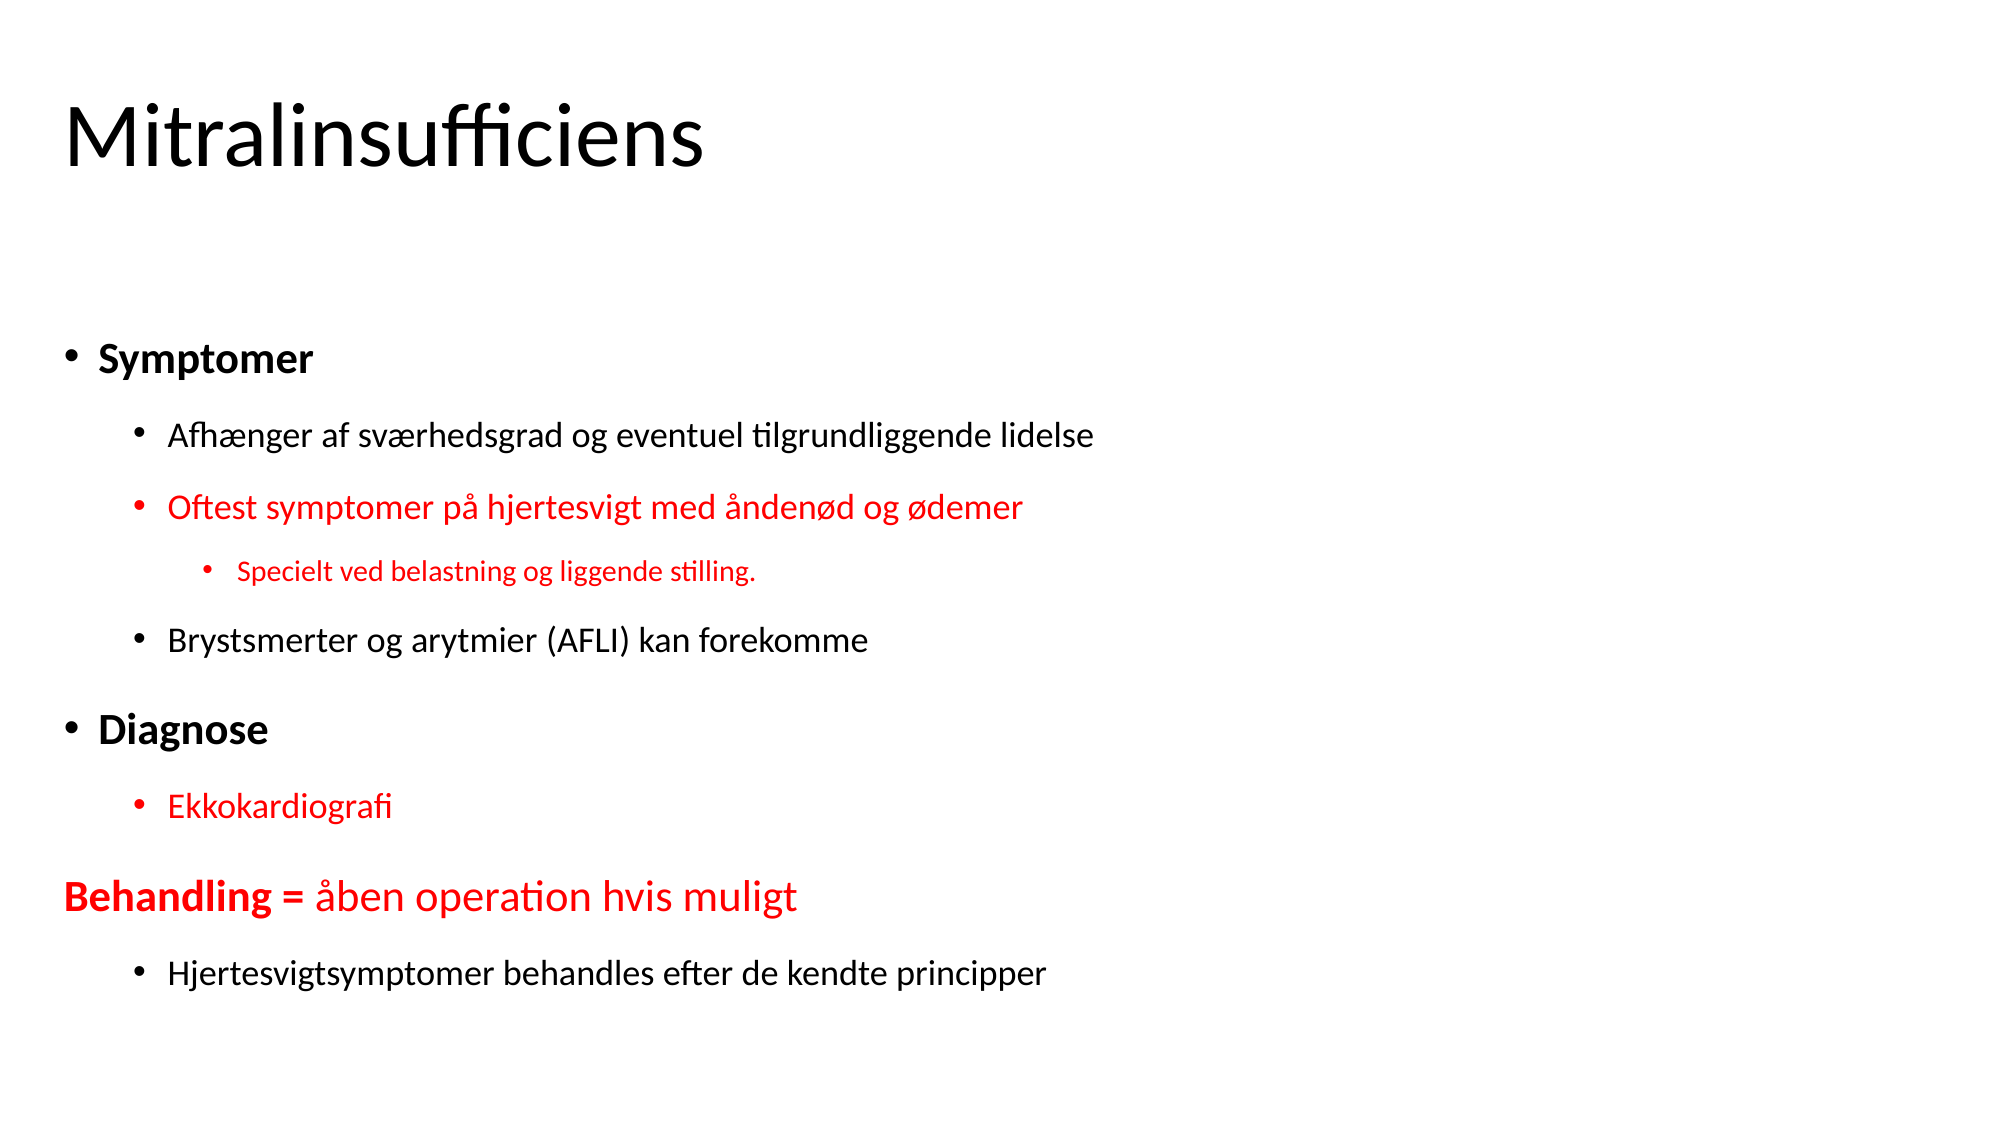

# Mitralinsufficiens
Symptomer
Afhænger af sværhedsgrad og eventuel tilgrundliggende lidelse
Oftest symptomer på hjertesvigt med åndenød og ødemer
Specielt ved belastning og liggende stilling.
Brystsmerter og arytmier (AFLI) kan forekomme
Diagnose
Ekkokardiografi
Behandling = åben operation hvis muligt
Hjertesvigtsymptomer behandles efter de kendte principper